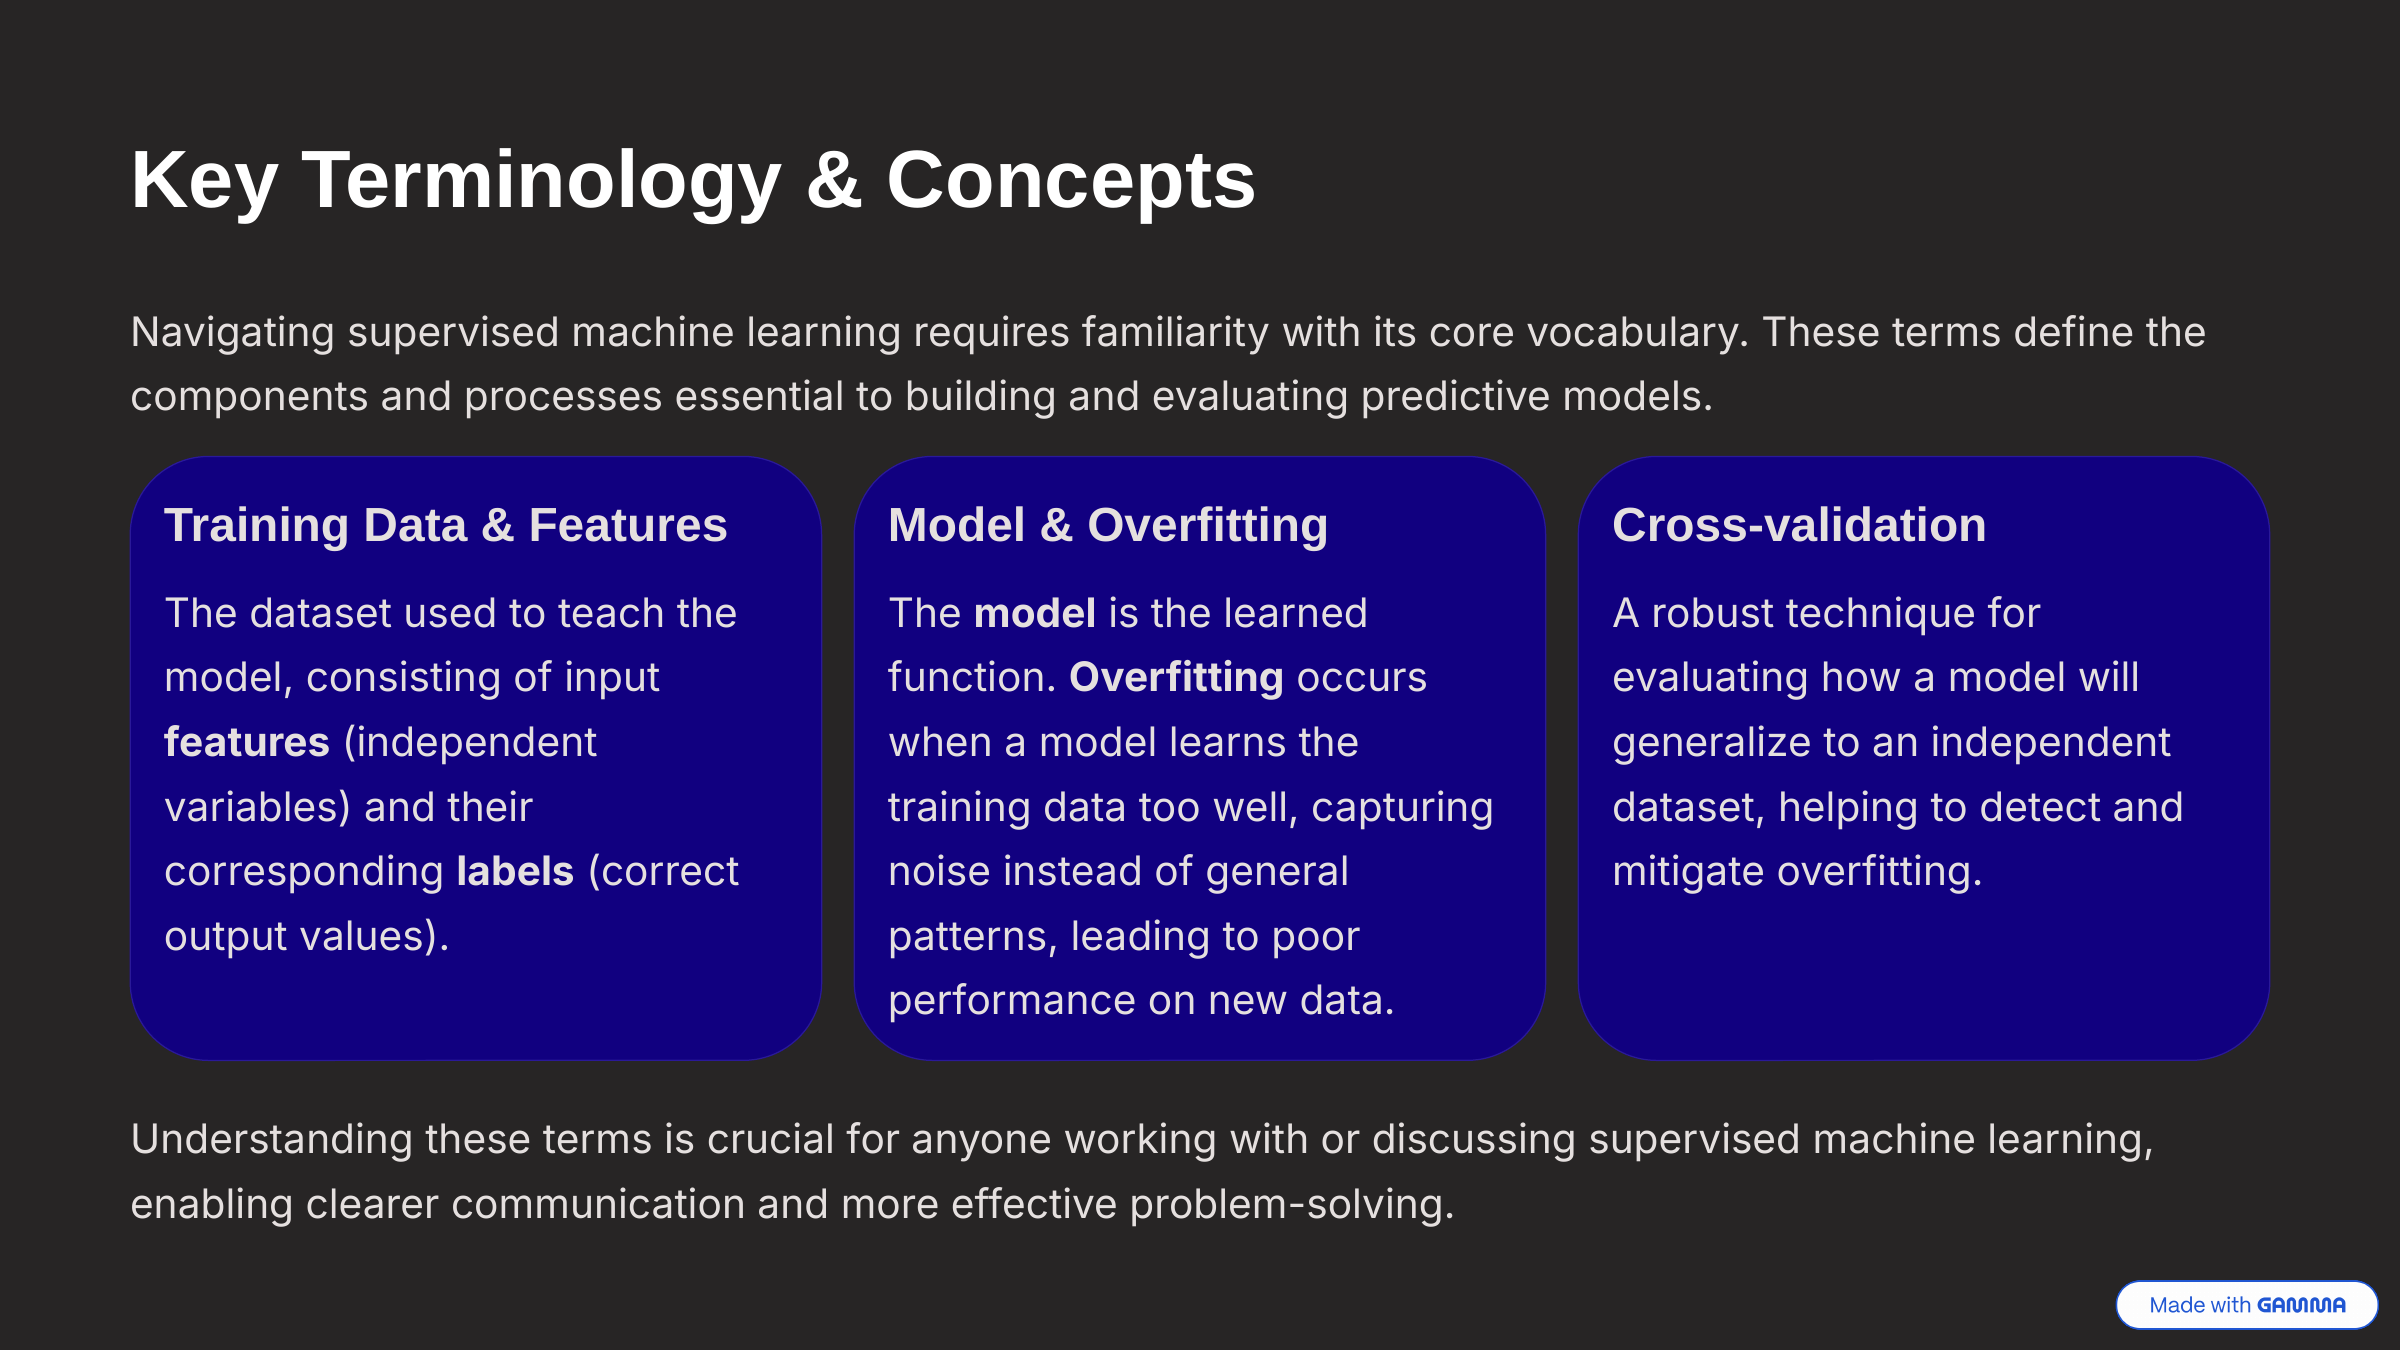

Key Terminology & Concepts
Navigating supervised machine learning requires familiarity with its core vocabulary. These terms define the components and processes essential to building and evaluating predictive models.

Training Data & Features
Model & Overfitting
Cross-validation
The dataset used to teach the model, consisting of input features (independent variables) and their corresponding labels (correct output values).
The model is the learned function. Overfitting occurs when a model learns the training data too well, capturing noise instead of general patterns, leading to poor performance on new data.
A robust technique for evaluating how a model will generalize to an independent dataset, helping to detect and mitigate overfitting.
Understanding these terms is crucial for anyone working with or discussing supervised machine learning, enabling clearer communication and more effective problem-solving.